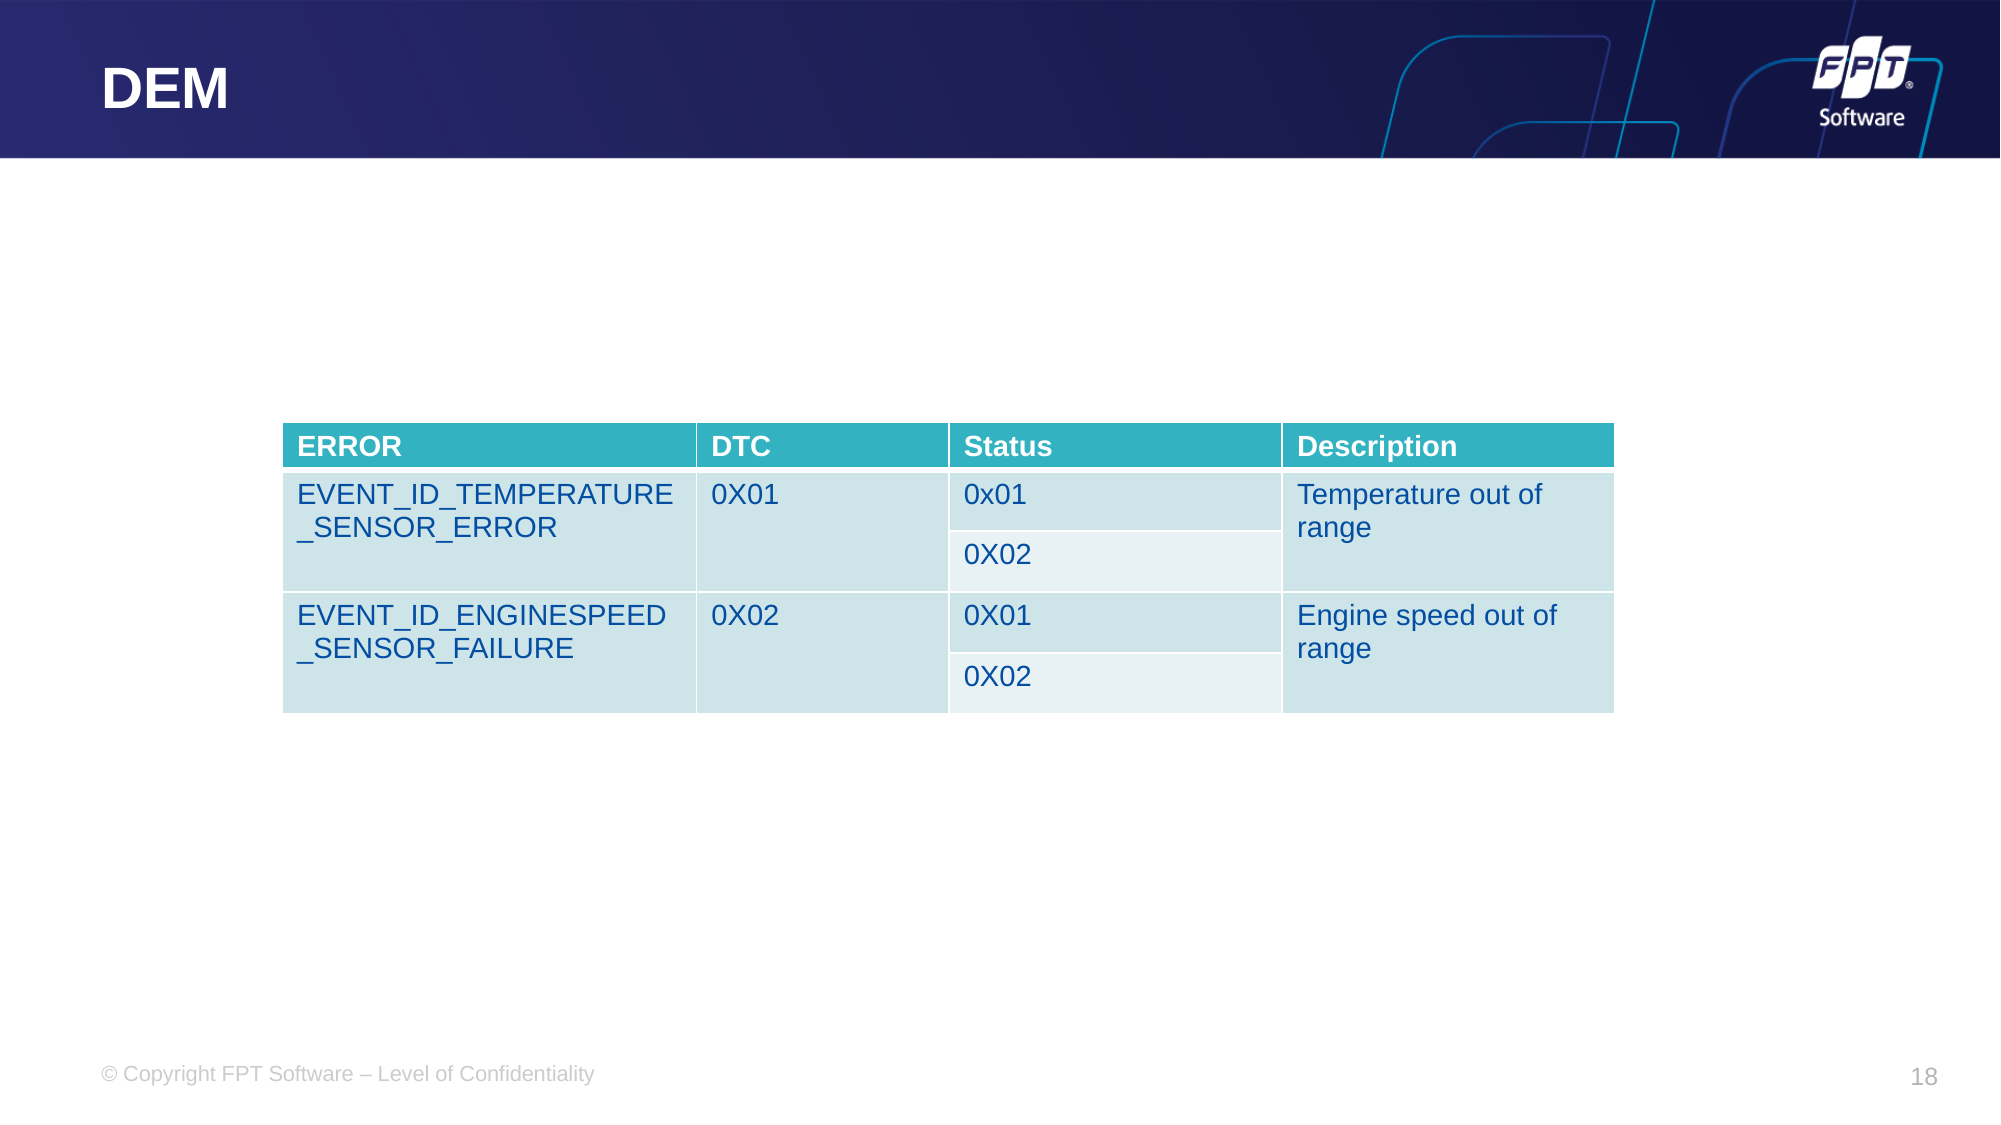

# DEM
| ERROR | DTC | Status | Description |
| --- | --- | --- | --- |
| EVENT\_ID\_TEMPERATURE\_SENSOR\_ERROR | 0X01 | 0x01 | Temperature out of range |
|  |  | 0X02 |  |
| EVENT\_ID\_ENGINESPEED\_SENSOR\_FAILURE | 0X02 | 0X01 | Engine speed out of range |
|  |  | 0X02 |  |
18